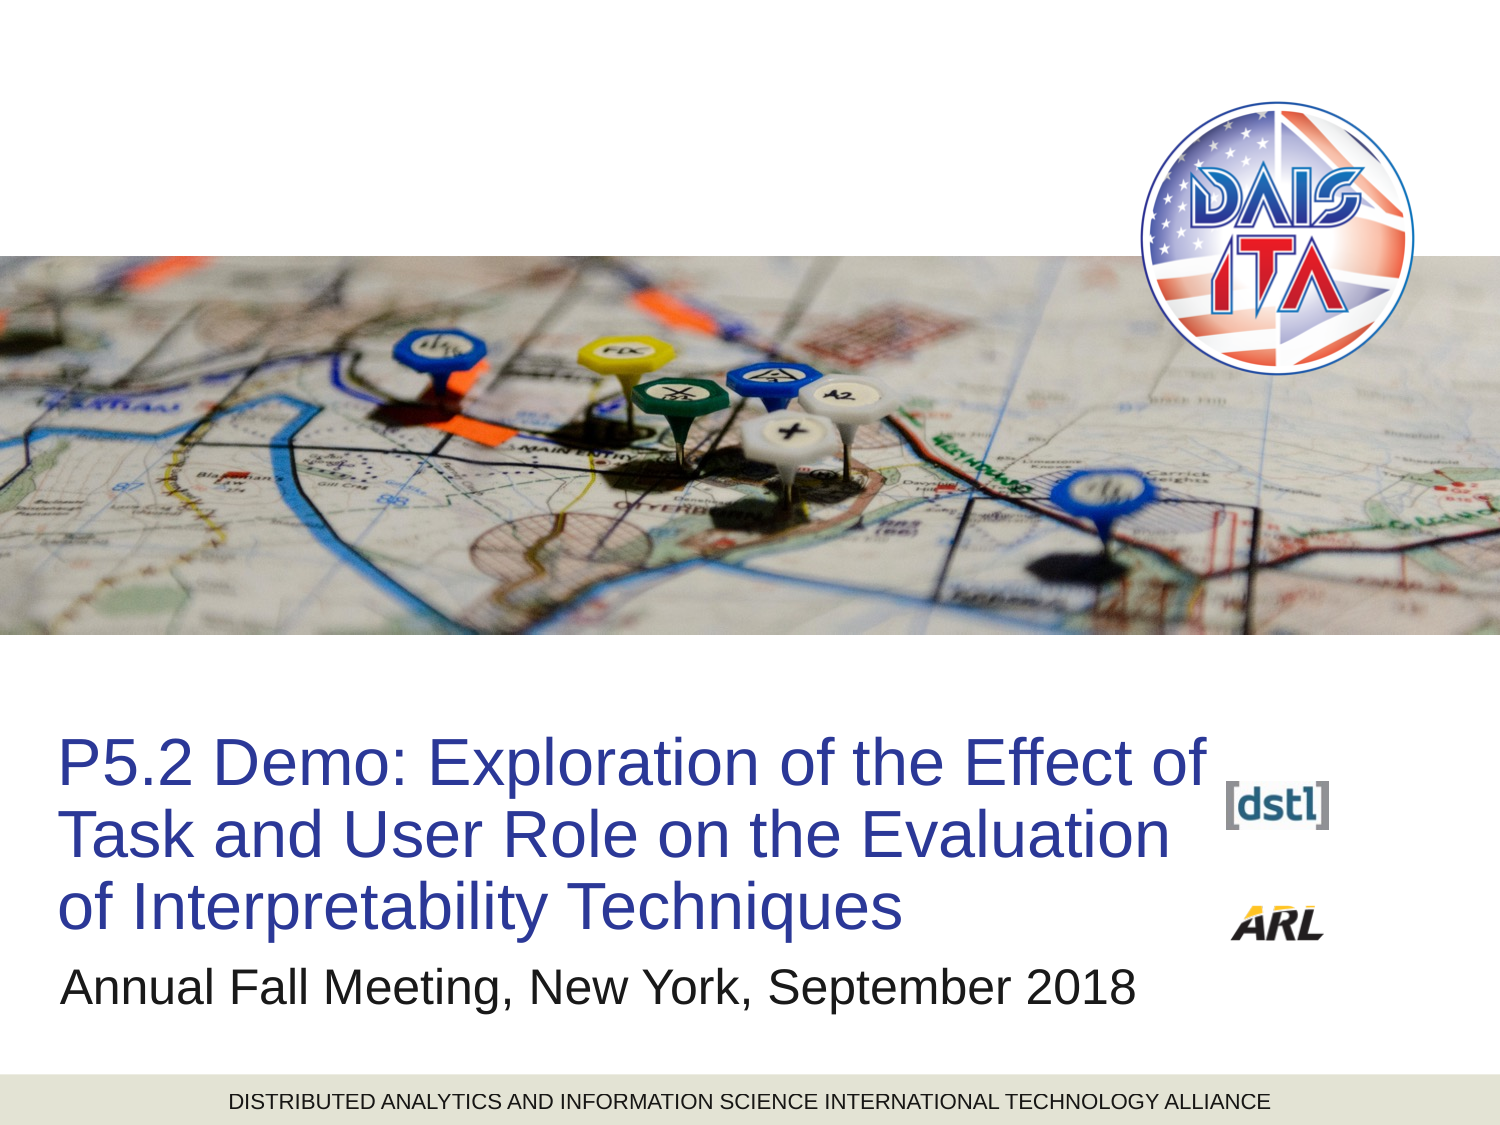

# P5.2 Demo: Exploration of the Effect of Task and User Role on the Evaluation of Interpretability Techniques
Annual Fall Meeting, New York, September 2018